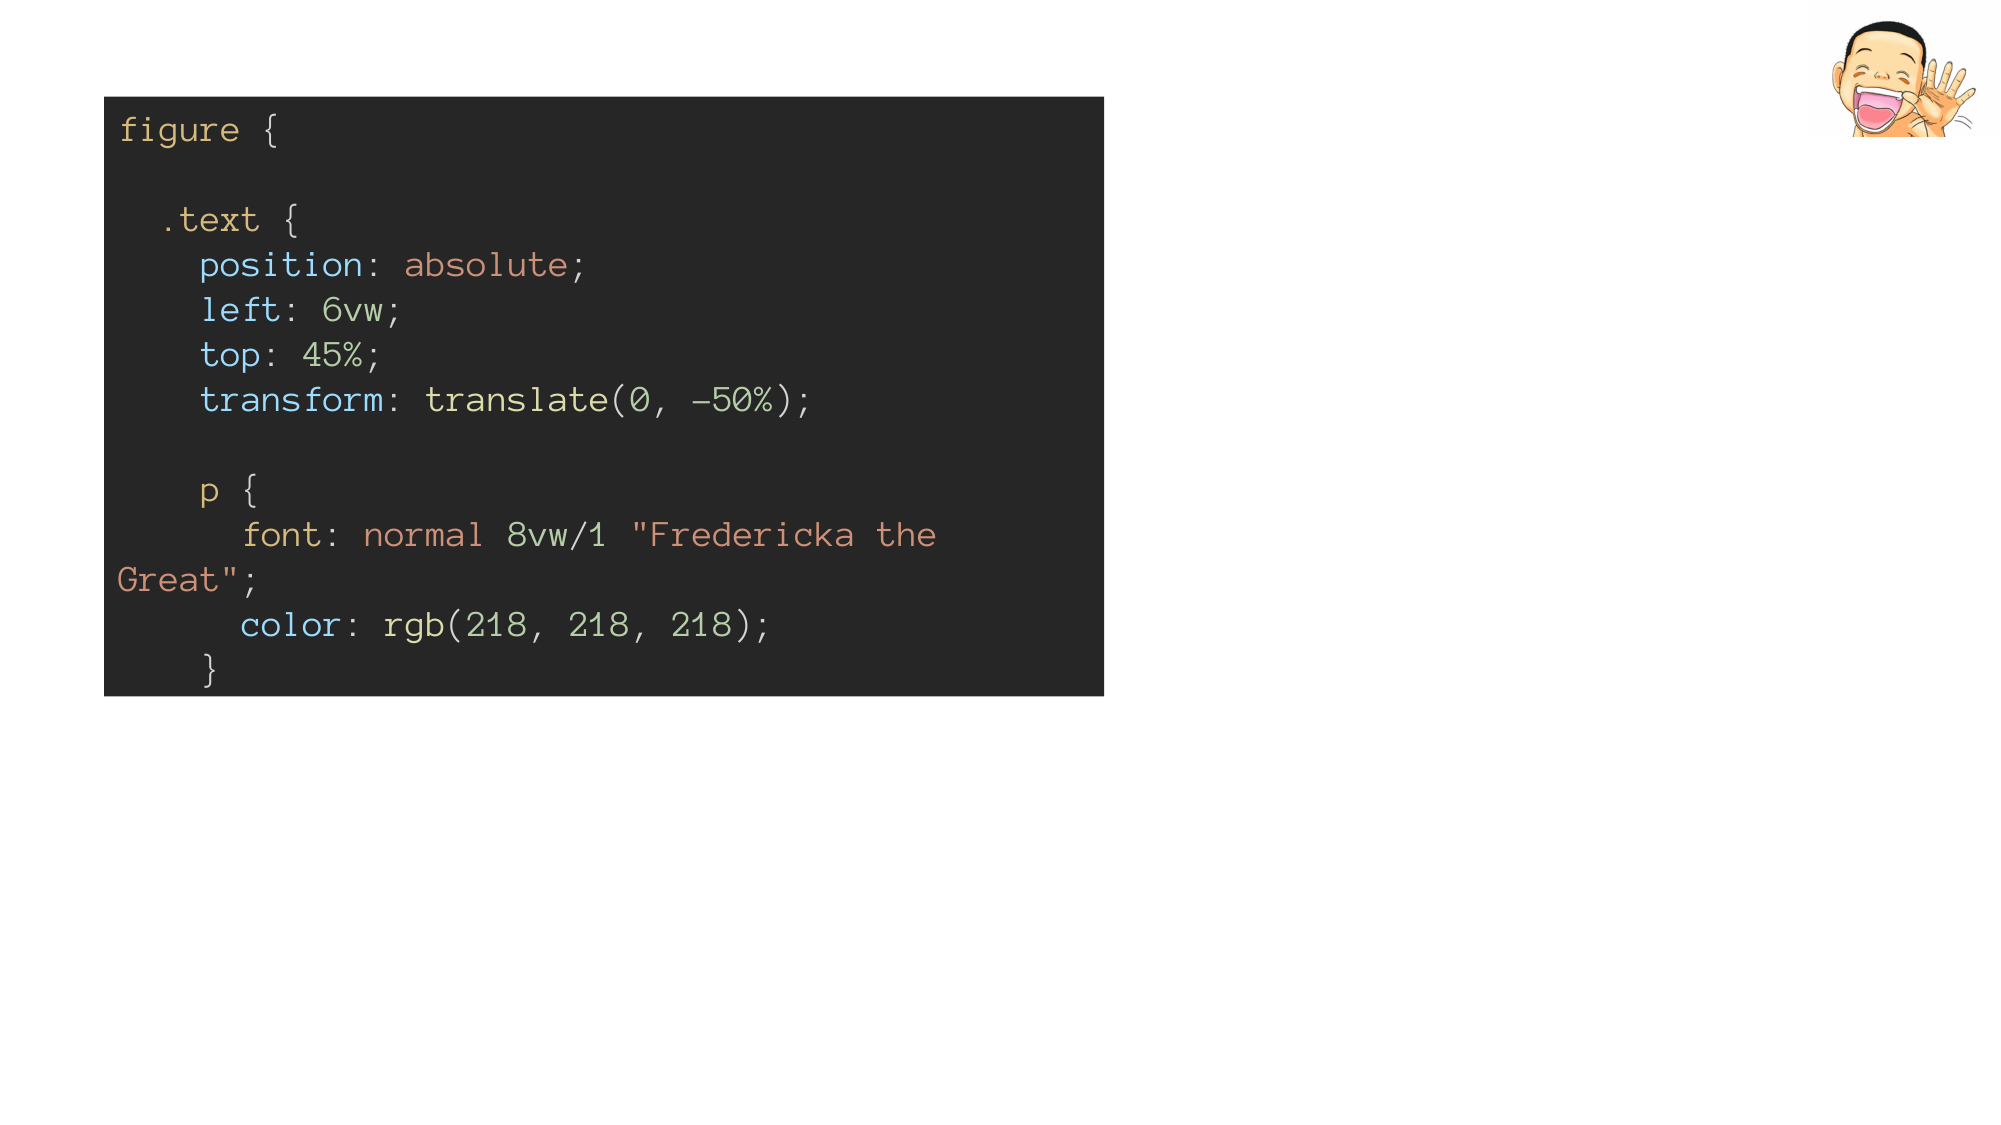

figure {

  .text {
    position: absolute;
    left: 6vw;
    top: 45%;
    transform: translate(0, -50%);
    p {
      font: normal 8vw/1 "Fredericka the Great";
      color: rgb(218, 218, 218);
    }